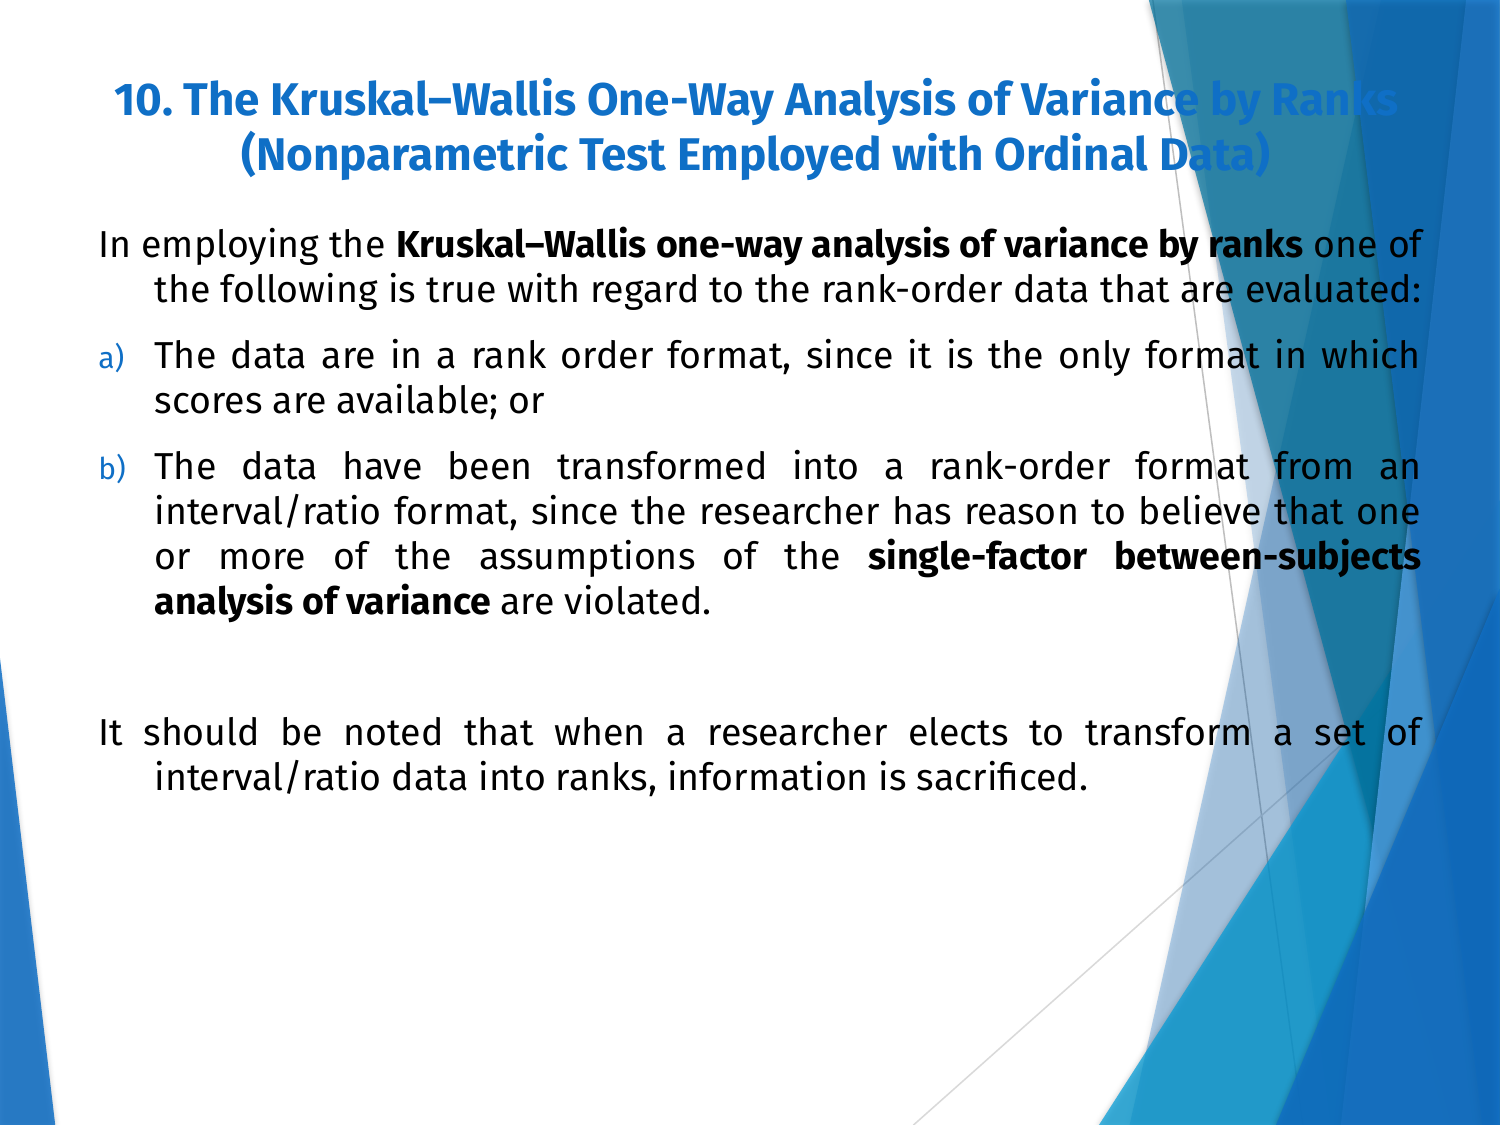

# 10. The Kruskal–Wallis One-Way Analysis of Variance by Ranks (Nonparametric Test Employed with Ordinal Data)
In employing the Kruskal–Wallis one-way analysis of variance by ranks one of the following is true with regard to the rank-order data that are evaluated:
The data are in a rank order format, since it is the only format in which scores are available; or
The data have been transformed into a rank-order format from an interval/ratio format, since the researcher has reason to believe that one or more of the assumptions of the single-factor between-subjects analysis of variance are violated.

It should be noted that when a researcher elects to transform a set of interval/ratio data into ranks, information is sacrificed.